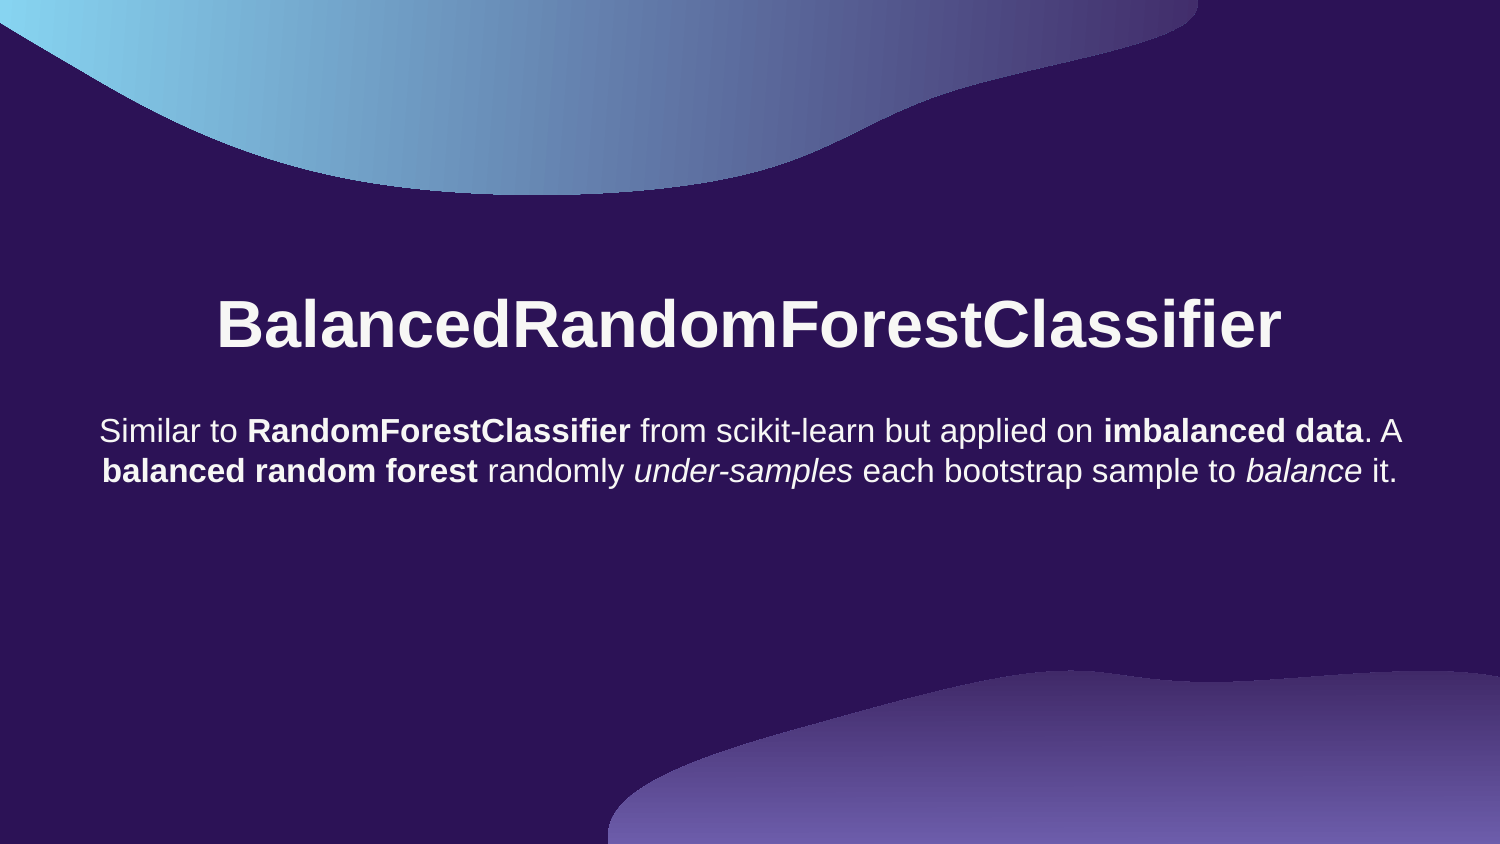

# BalancedRandomForestClassifier
Similar to RandomForestClassifier from scikit-learn but applied on imbalanced data. A balanced random forest randomly under-samples each bootstrap sample to balance it.